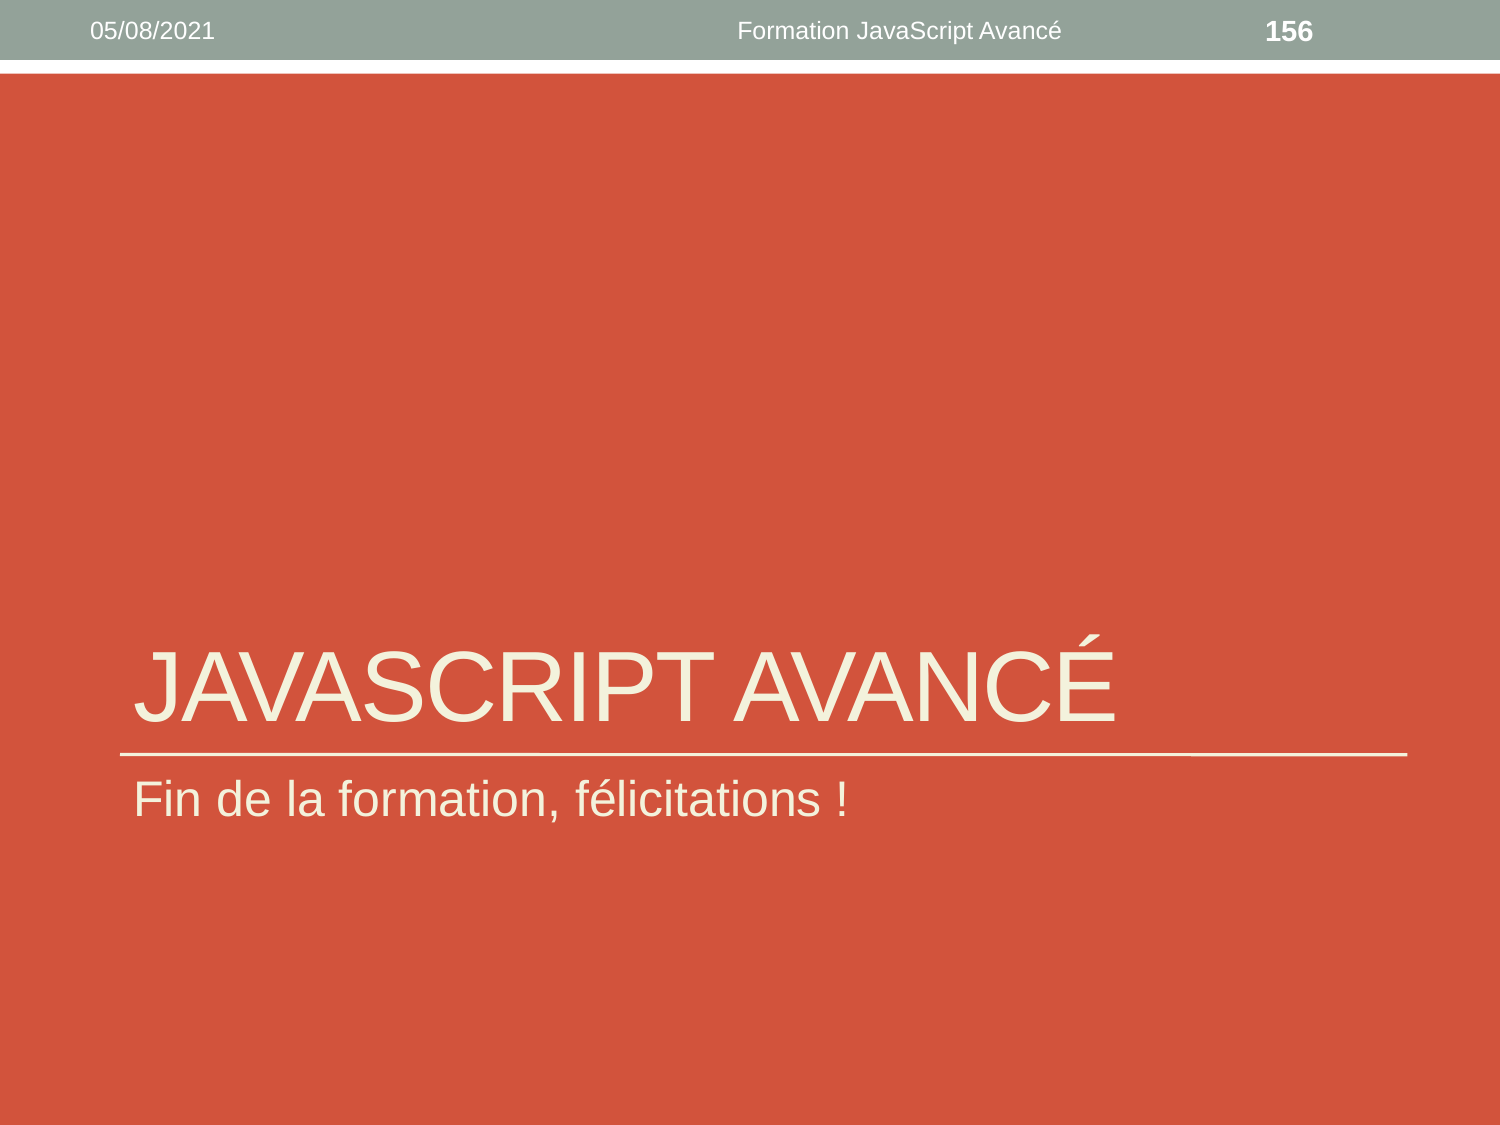

05/08/2021
Formation JavaScript Avancé
156
# Javascript Avancé
Fin de la formation, félicitations !